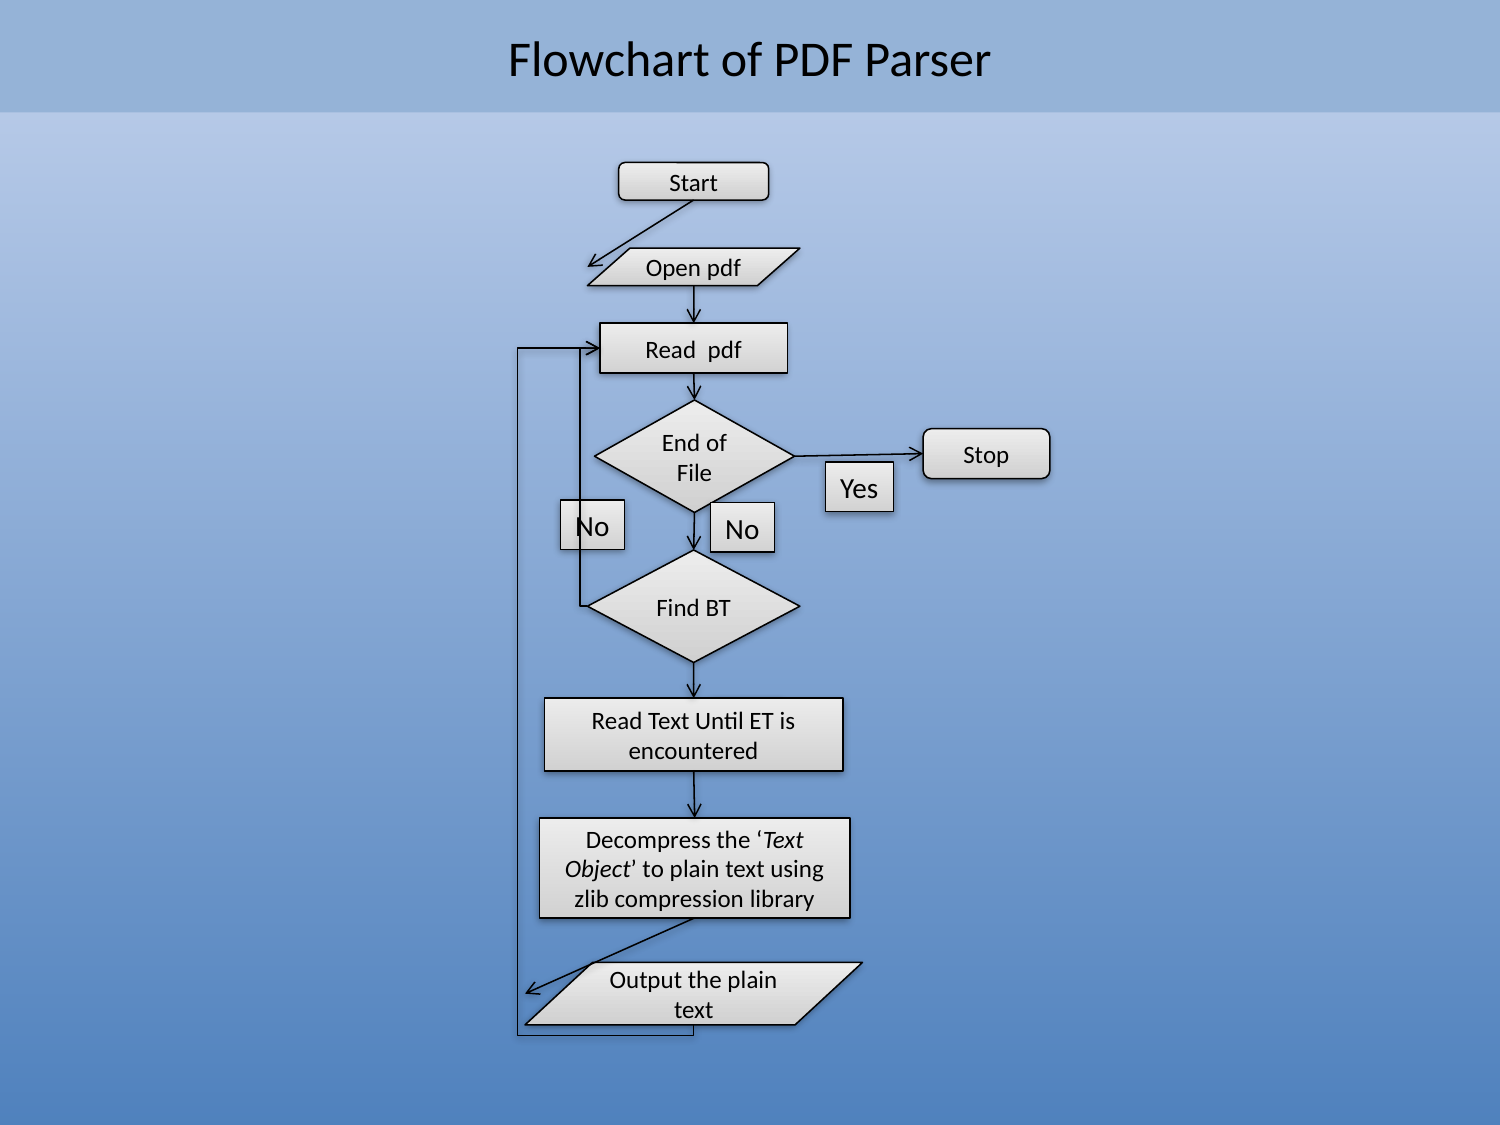

# Flowchart of PDF Parser
Start
Open pdf
Read  pdf
End of File
Stop
Yes
No
No
Find BT
Read Text Until ET is encountered
Yes
Decompress the ‘Text Object’ to plain text using zlib compression library
Output the plain text